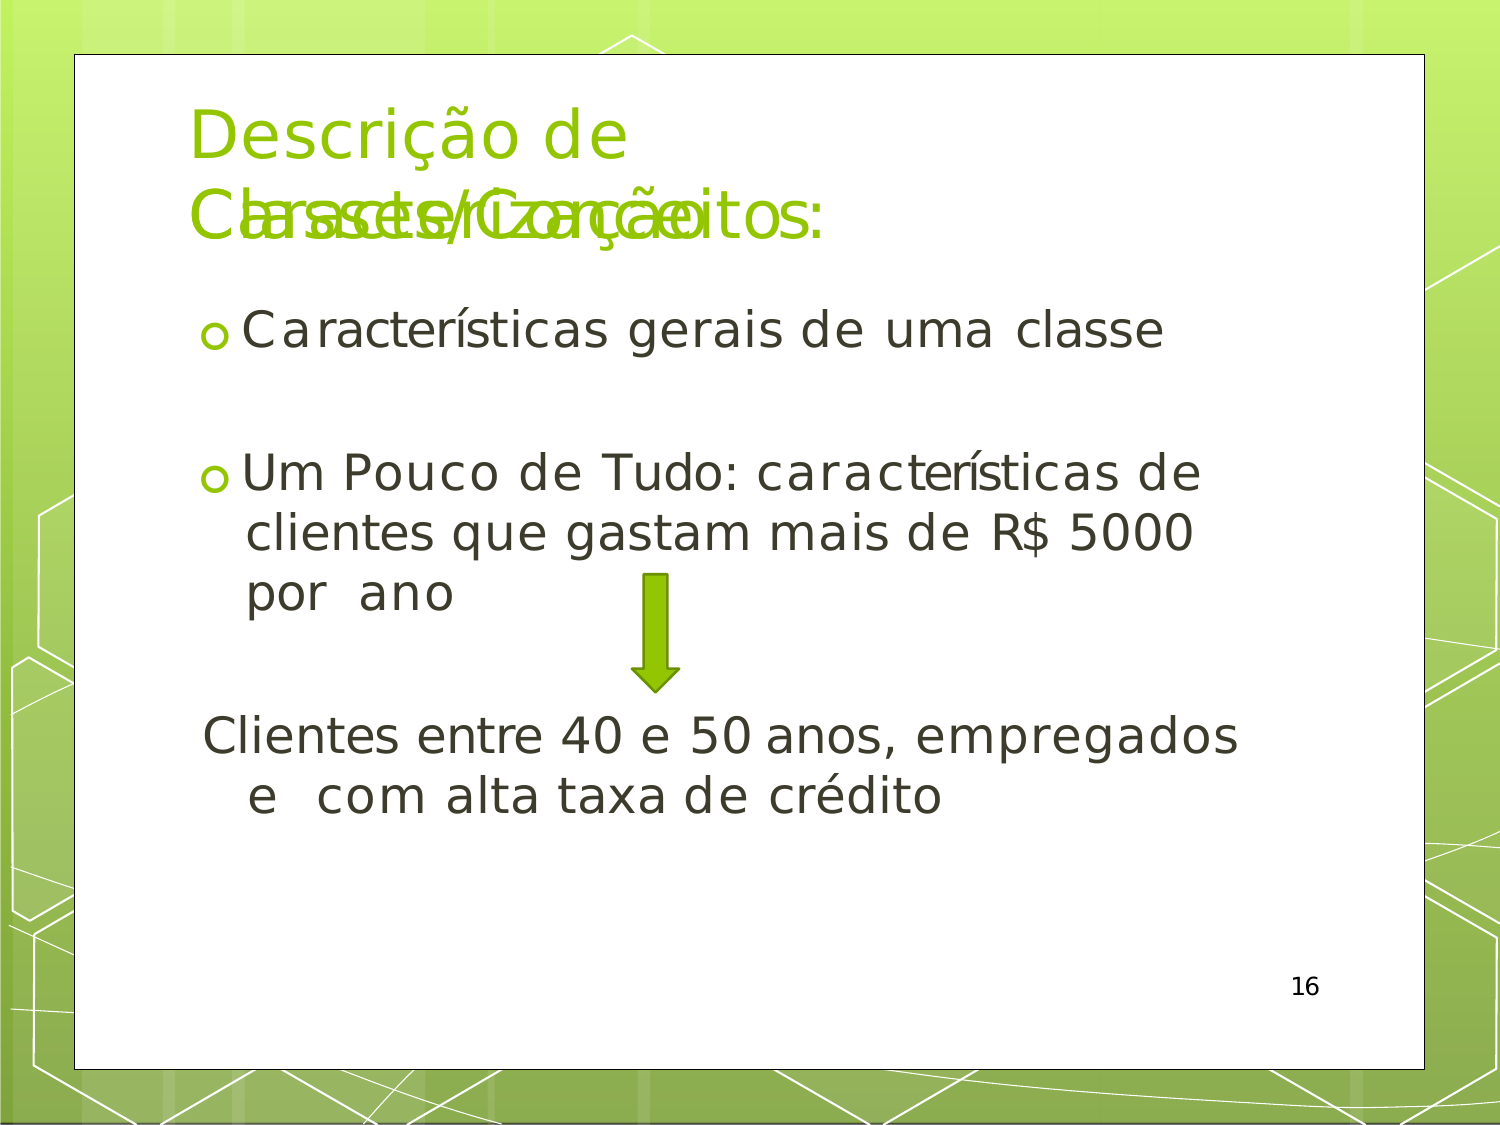

# Descrição de Classes/Conceitos:
Caracterização
🞇 Características gerais de uma classe

🞇 Um Pouco de Tudo: características de  clientes que gastam mais de R$ 5000 por  ano

Clientes entre 40 e 50 anos, empregados e  com alta taxa de crédito

16